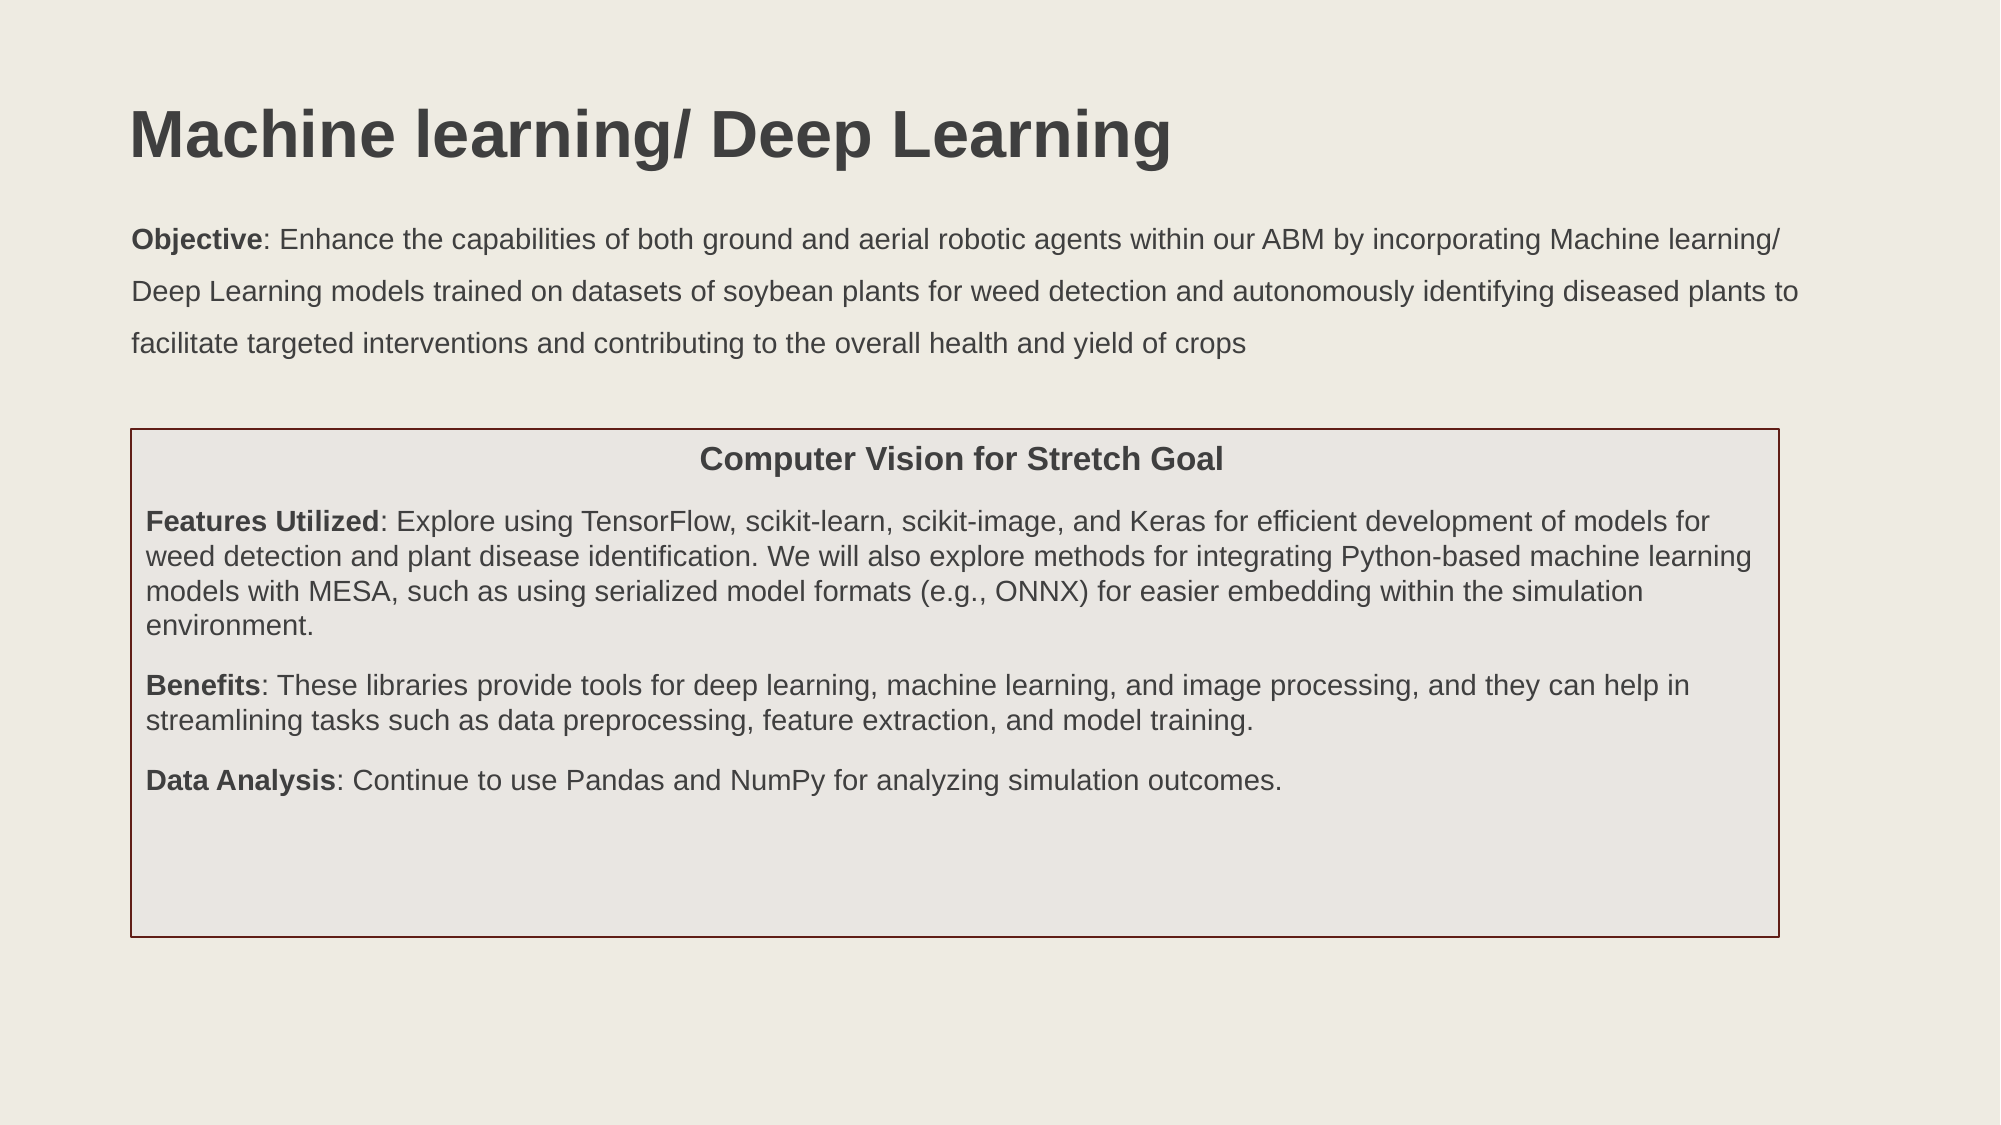

# Machine learning/ Deep Learning
Objective: Enhance the capabilities of both ground and aerial robotic agents within our ABM by incorporating Machine learning/ Deep Learning models trained on datasets of soybean plants for weed detection and autonomously identifying diseased plants to facilitate targeted interventions and contributing to the overall health and yield of crops
Computer Vision for Stretch Goal
Features Utilized: Explore using TensorFlow, scikit-learn, scikit-image, and Keras for efficient development of models for weed detection and plant disease identification. We will also explore methods for integrating Python-based machine learning models with MESA, such as using serialized model formats (e.g., ONNX) for easier embedding within the simulation environment.
Benefits: These libraries provide tools for deep learning, machine learning, and image processing, and they can help in streamlining tasks such as data preprocessing, feature extraction, and model training.
Data Analysis: Continue to use Pandas and NumPy for analyzing simulation outcomes.